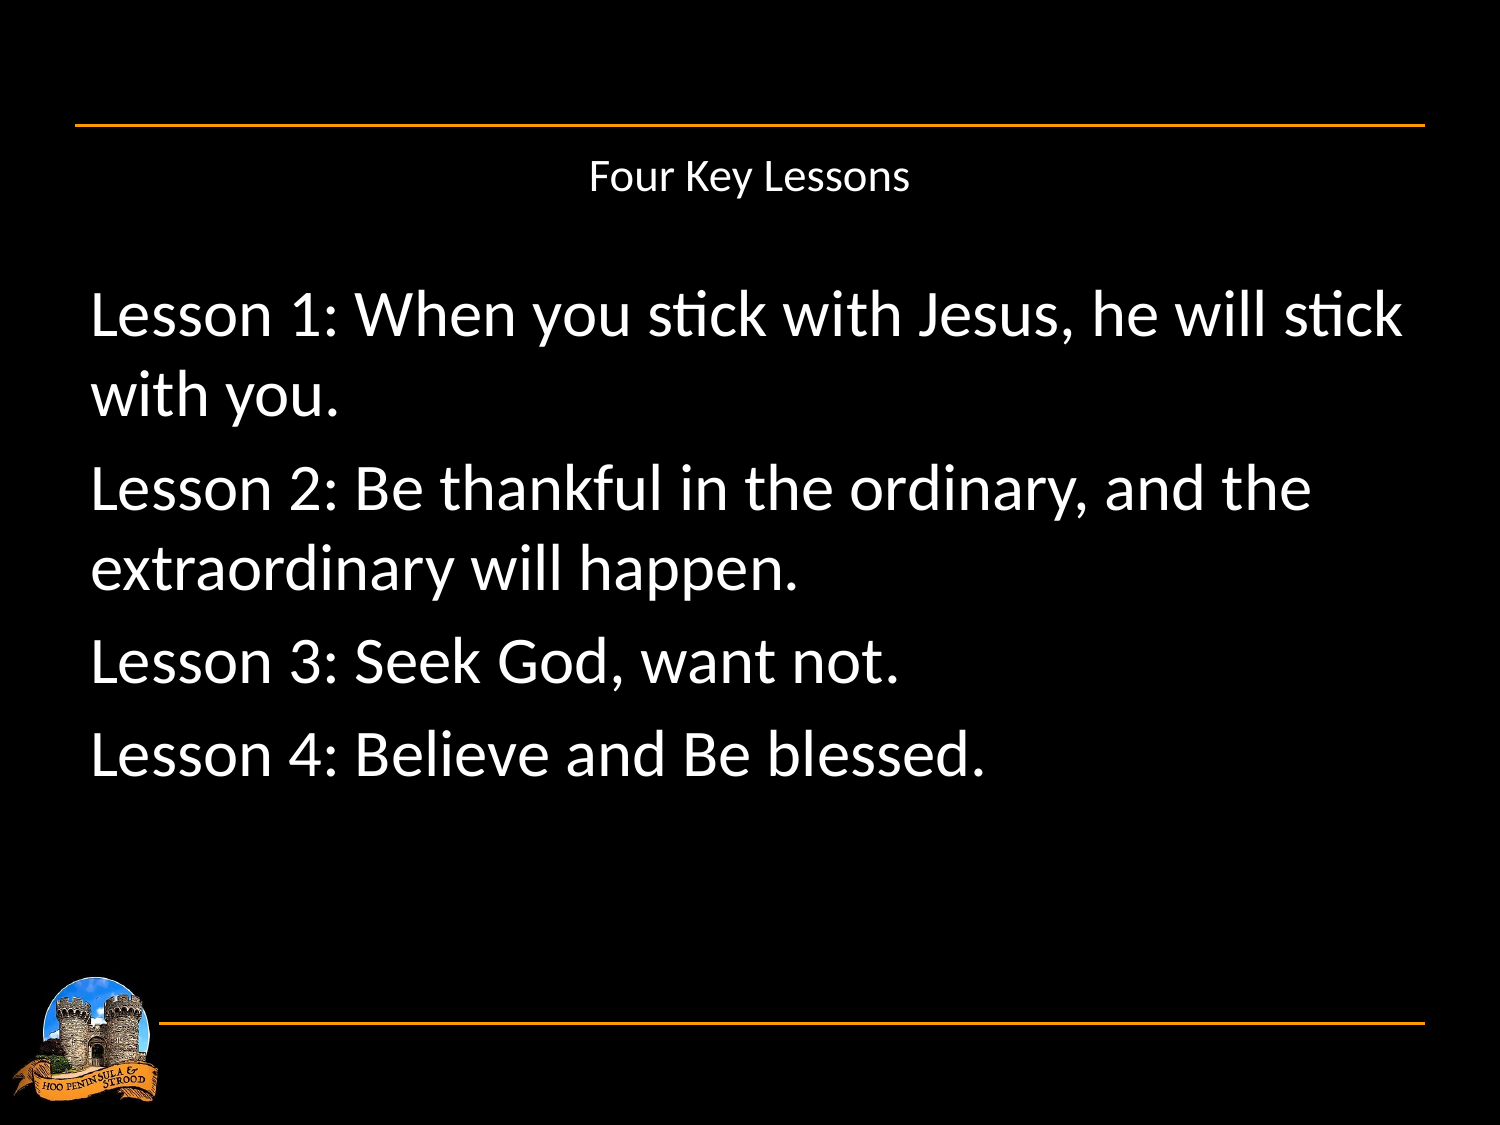

# Four Key Lessons
Lesson 1: When you stick with Jesus, he will stick with you.
Lesson 2: Be thankful in the ordinary, and the extraordinary will happen.
Lesson 3: Seek God, want not.
Lesson 4: Believe and Be blessed.